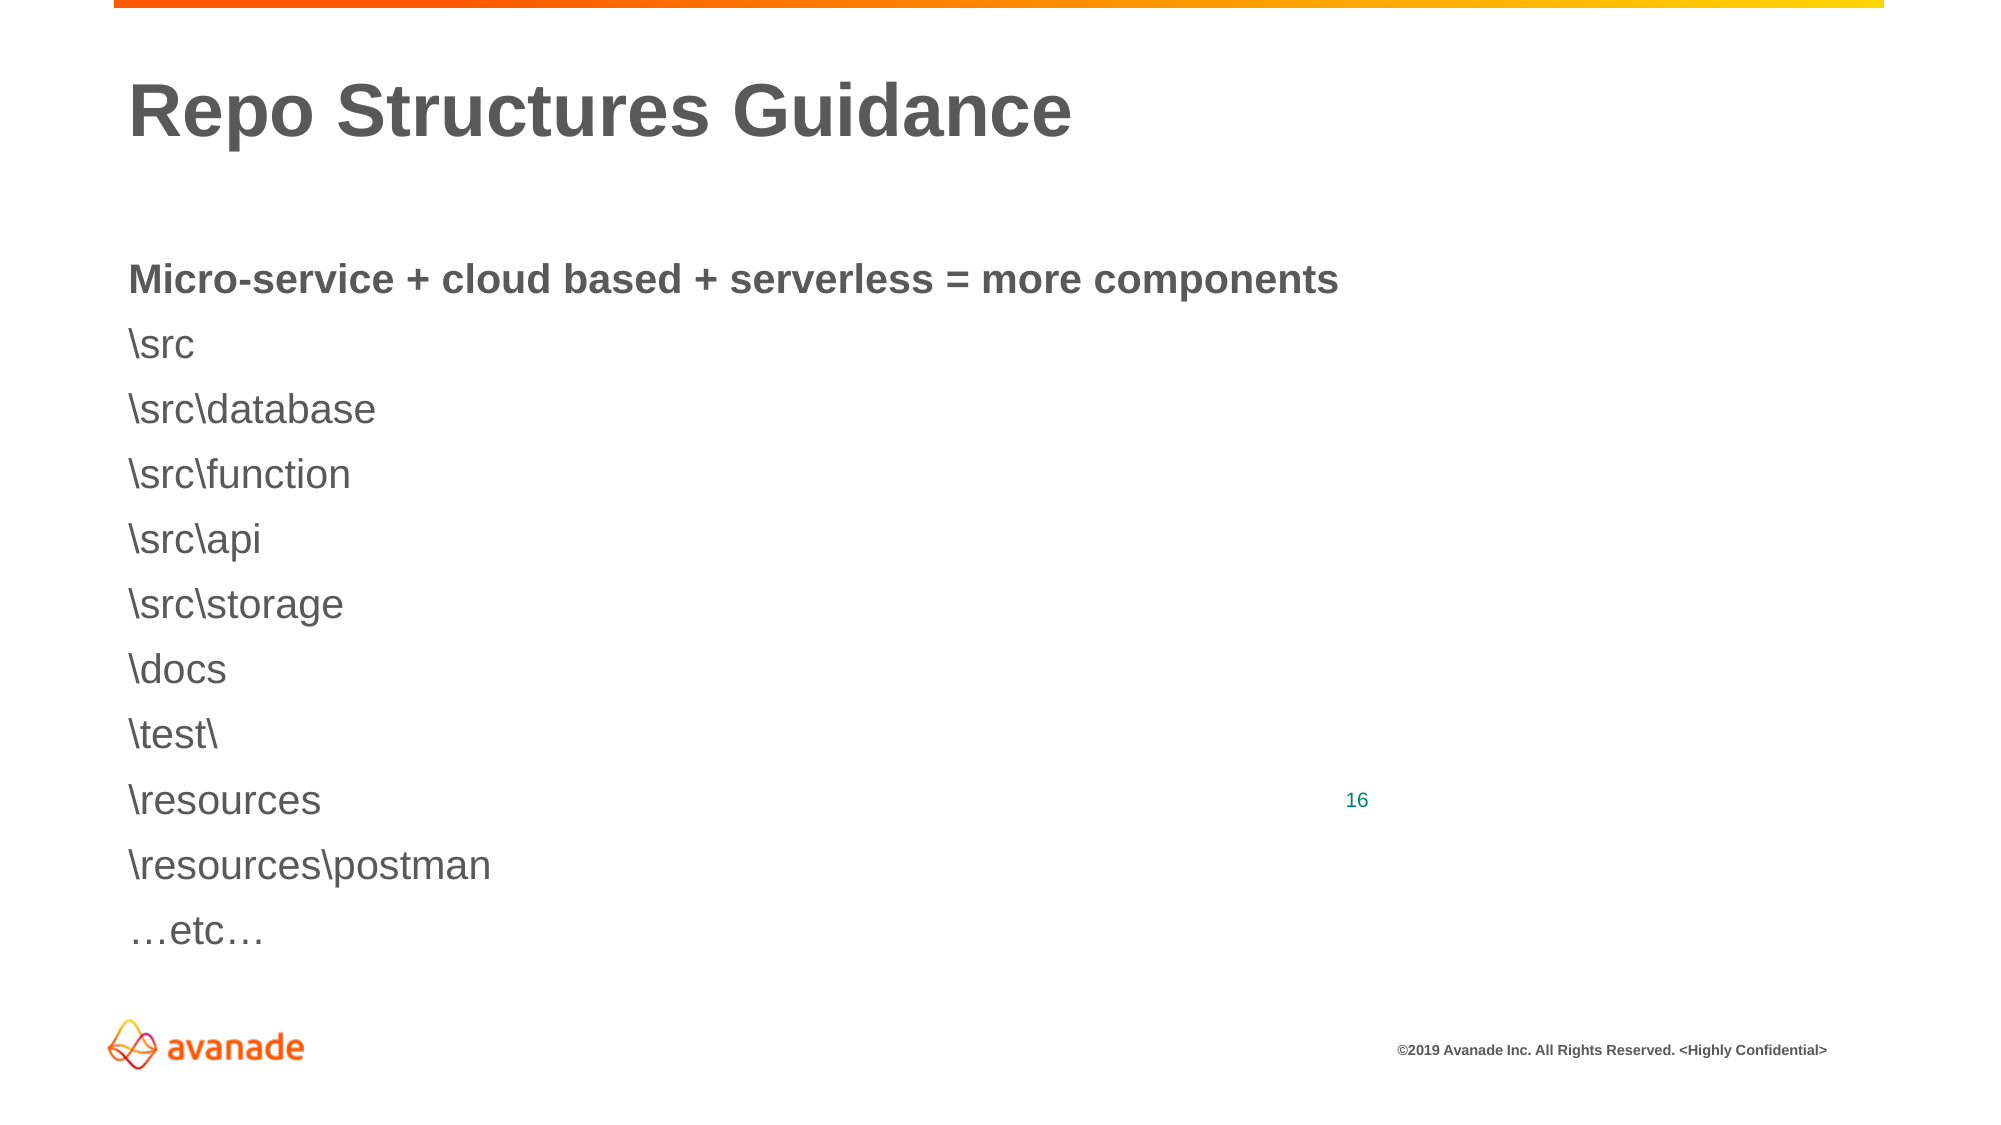

# Repo Structures Guidance
Micro-service + cloud based + serverless = more components
\src
\src\database
\src\function
\src\api
\src\storage
\docs
\test\
\resources
\resources\postman
…etc…
16